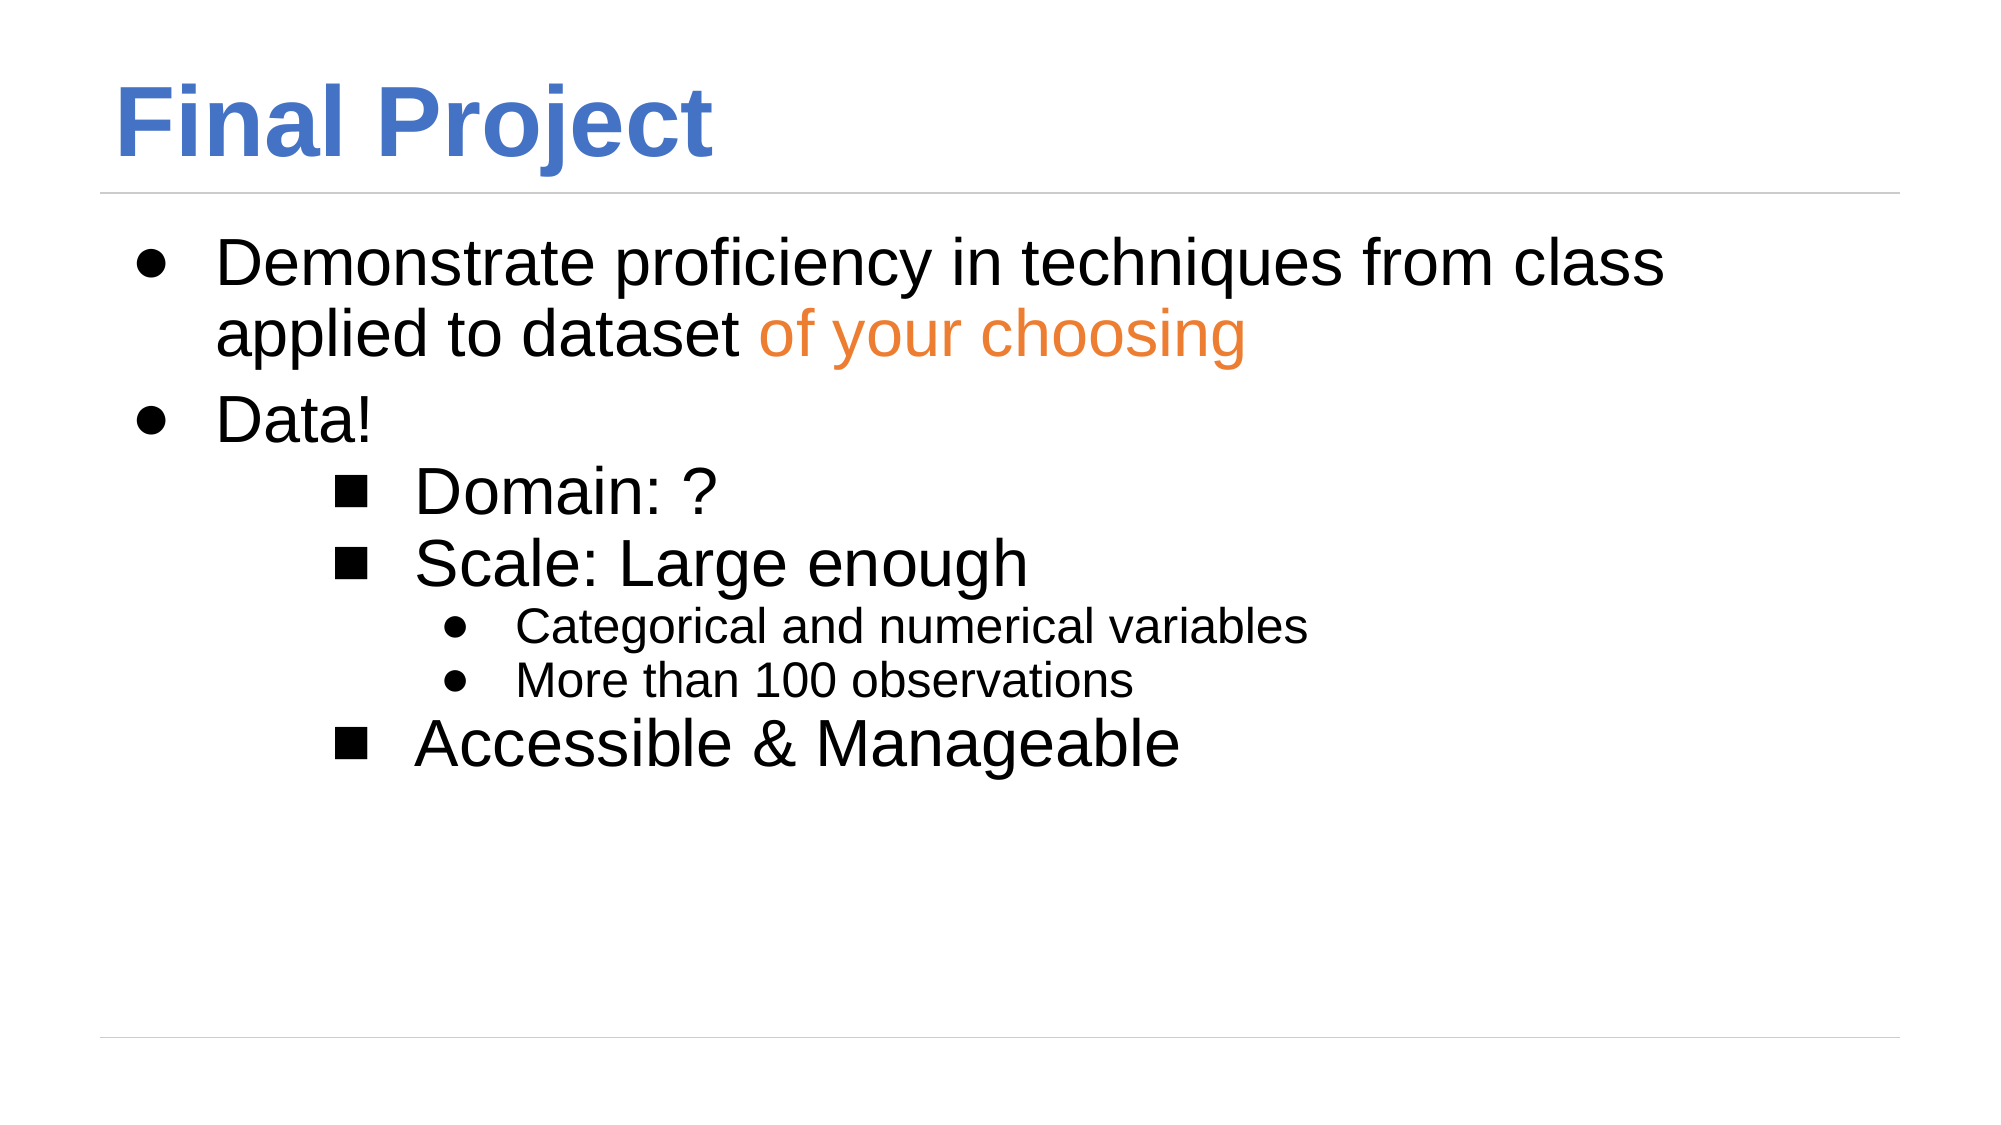

# Final Project
Demonstrate proficiency in techniques from class applied to dataset of your choosing
Data!
Domain: ?
Scale: Large enough
Categorical and numerical variables
More than 100 observations
Accessible & Manageable